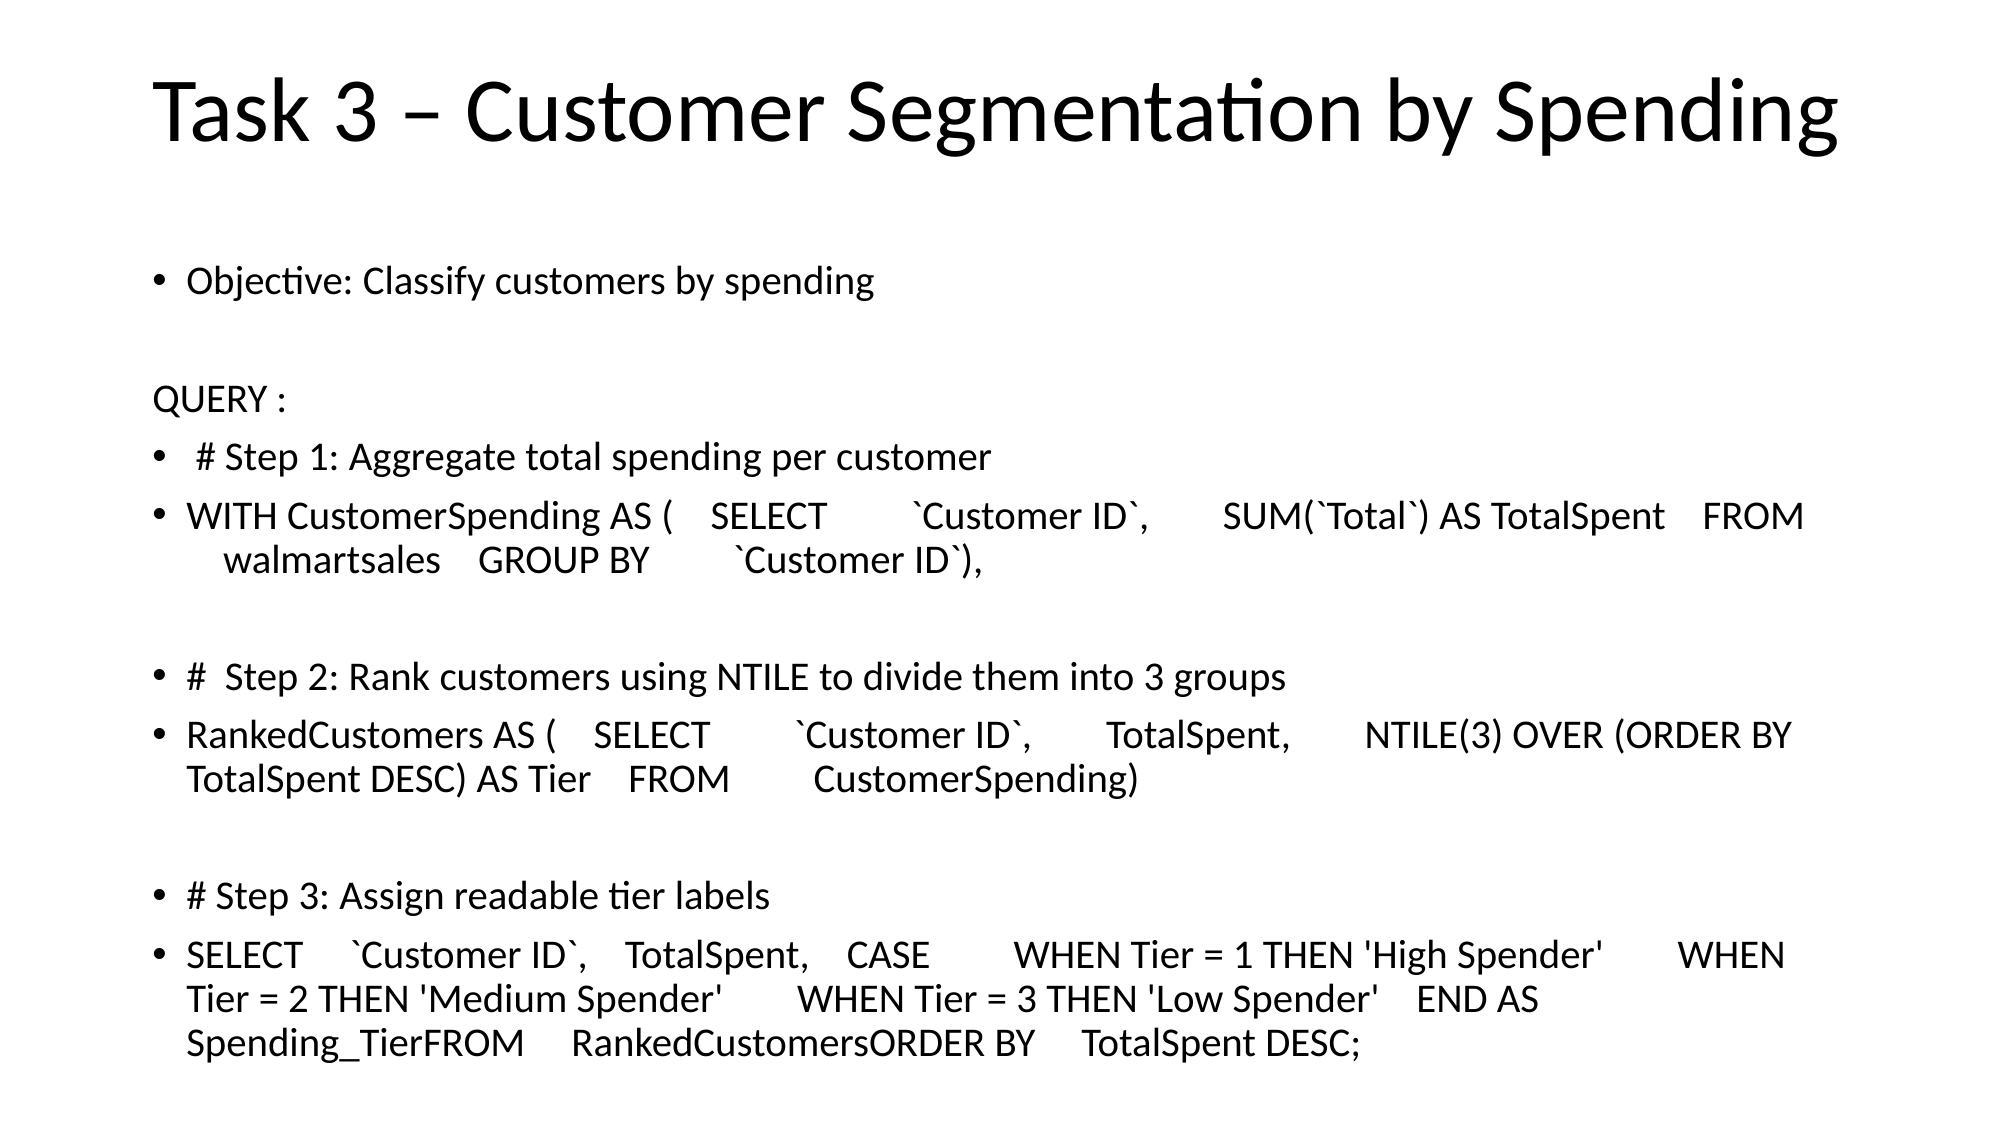

# Task 3 – Customer Segmentation by Spending

Objective: Classify customers by spending

QUERY :
 # Step 1: Aggregate total spending per customer
WITH CustomerSpending AS (    SELECT         `Customer ID`,        SUM(`Total`) AS TotalSpent    FROM         walmartsales    GROUP BY         `Customer ID`),

#  Step 2: Rank customers using NTILE to divide them into 3 groups
RankedCustomers AS (    SELECT         `Customer ID`,        TotalSpent,        NTILE(3) OVER (ORDER BY TotalSpent DESC) AS Tier    FROM         CustomerSpending)

# Step 3: Assign readable tier labels
SELECT     `Customer ID`,    TotalSpent,    CASE         WHEN Tier = 1 THEN 'High Spender'        WHEN Tier = 2 THEN 'Medium Spender'        WHEN Tier = 3 THEN 'Low Spender'    END AS Spending_TierFROM     RankedCustomersORDER BY     TotalSpent DESC;